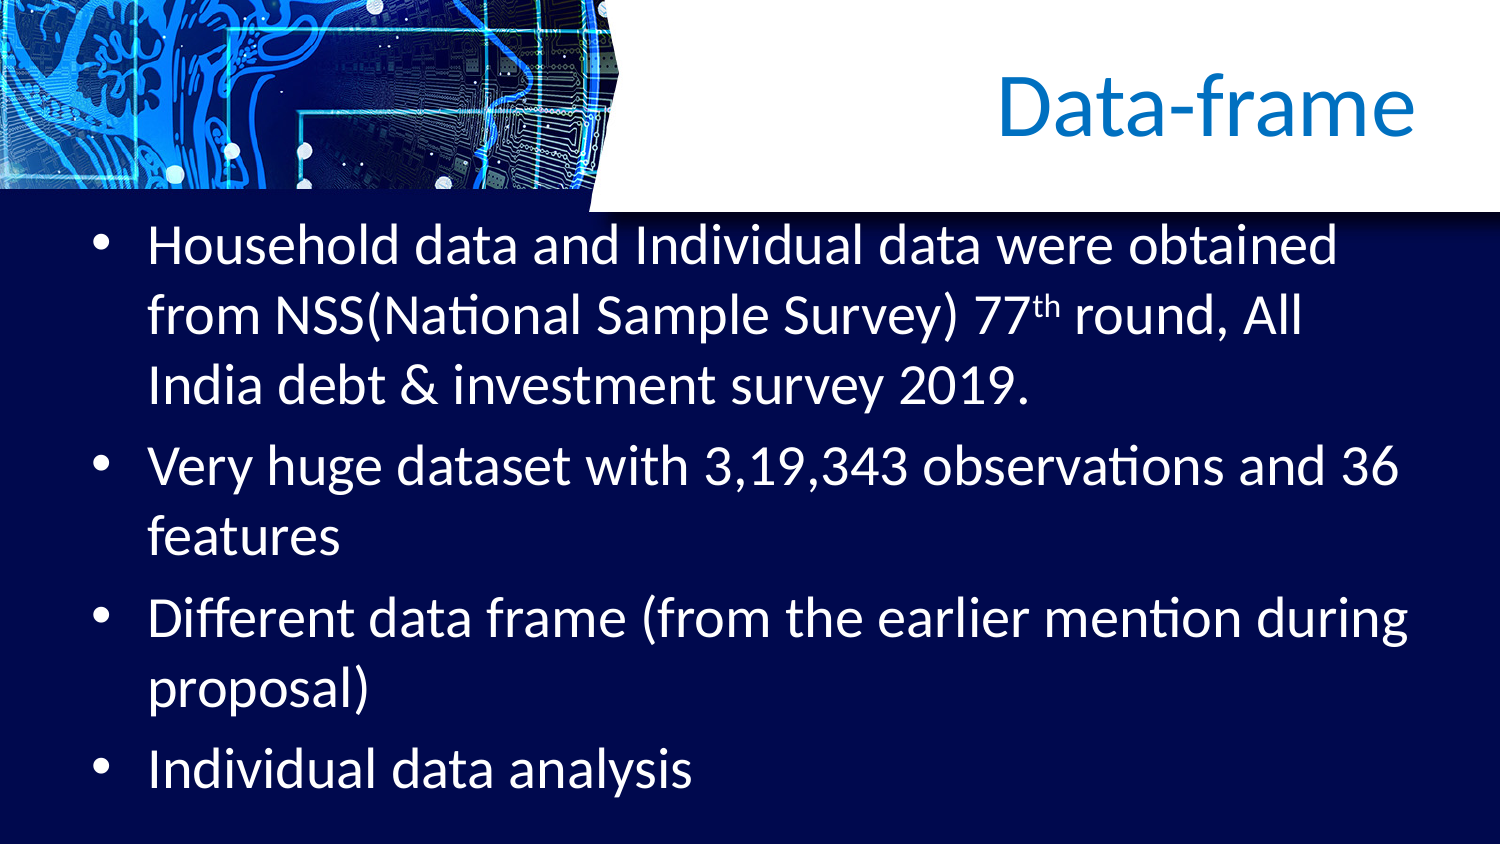

# Data-frame
Household data and Individual data were obtained from NSS(National Sample Survey) 77th round, All India debt & investment survey 2019.
Very huge dataset with 3,19,343 observations and 36 features
Different data frame (from the earlier mention during proposal)
Individual data analysis